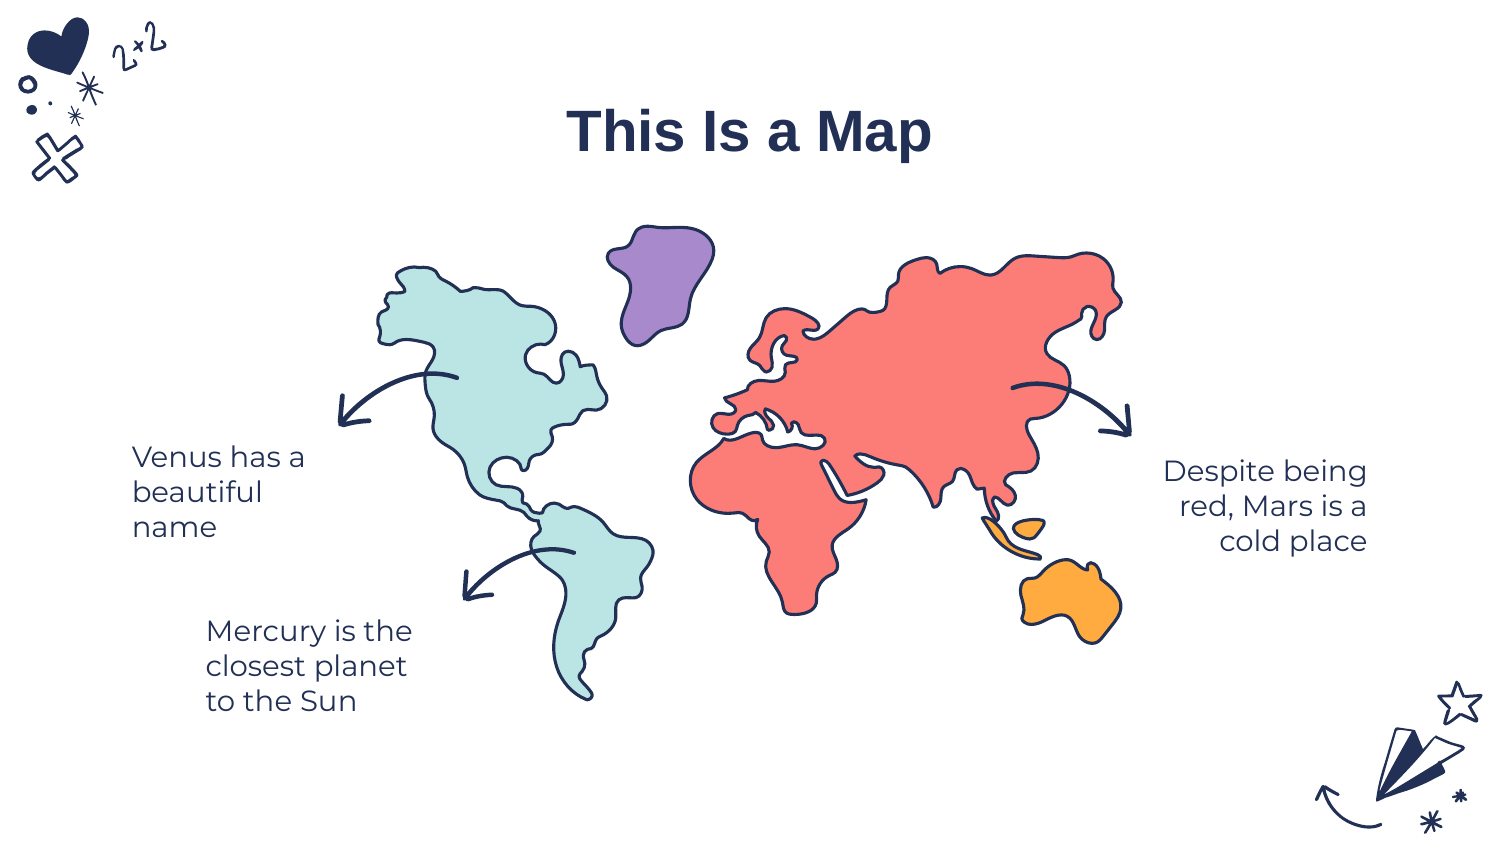

# This Is a Map

Venus has a beautiful name
Despite being red, Mars is a cold place

Mercury is the  closest planet to the Sun